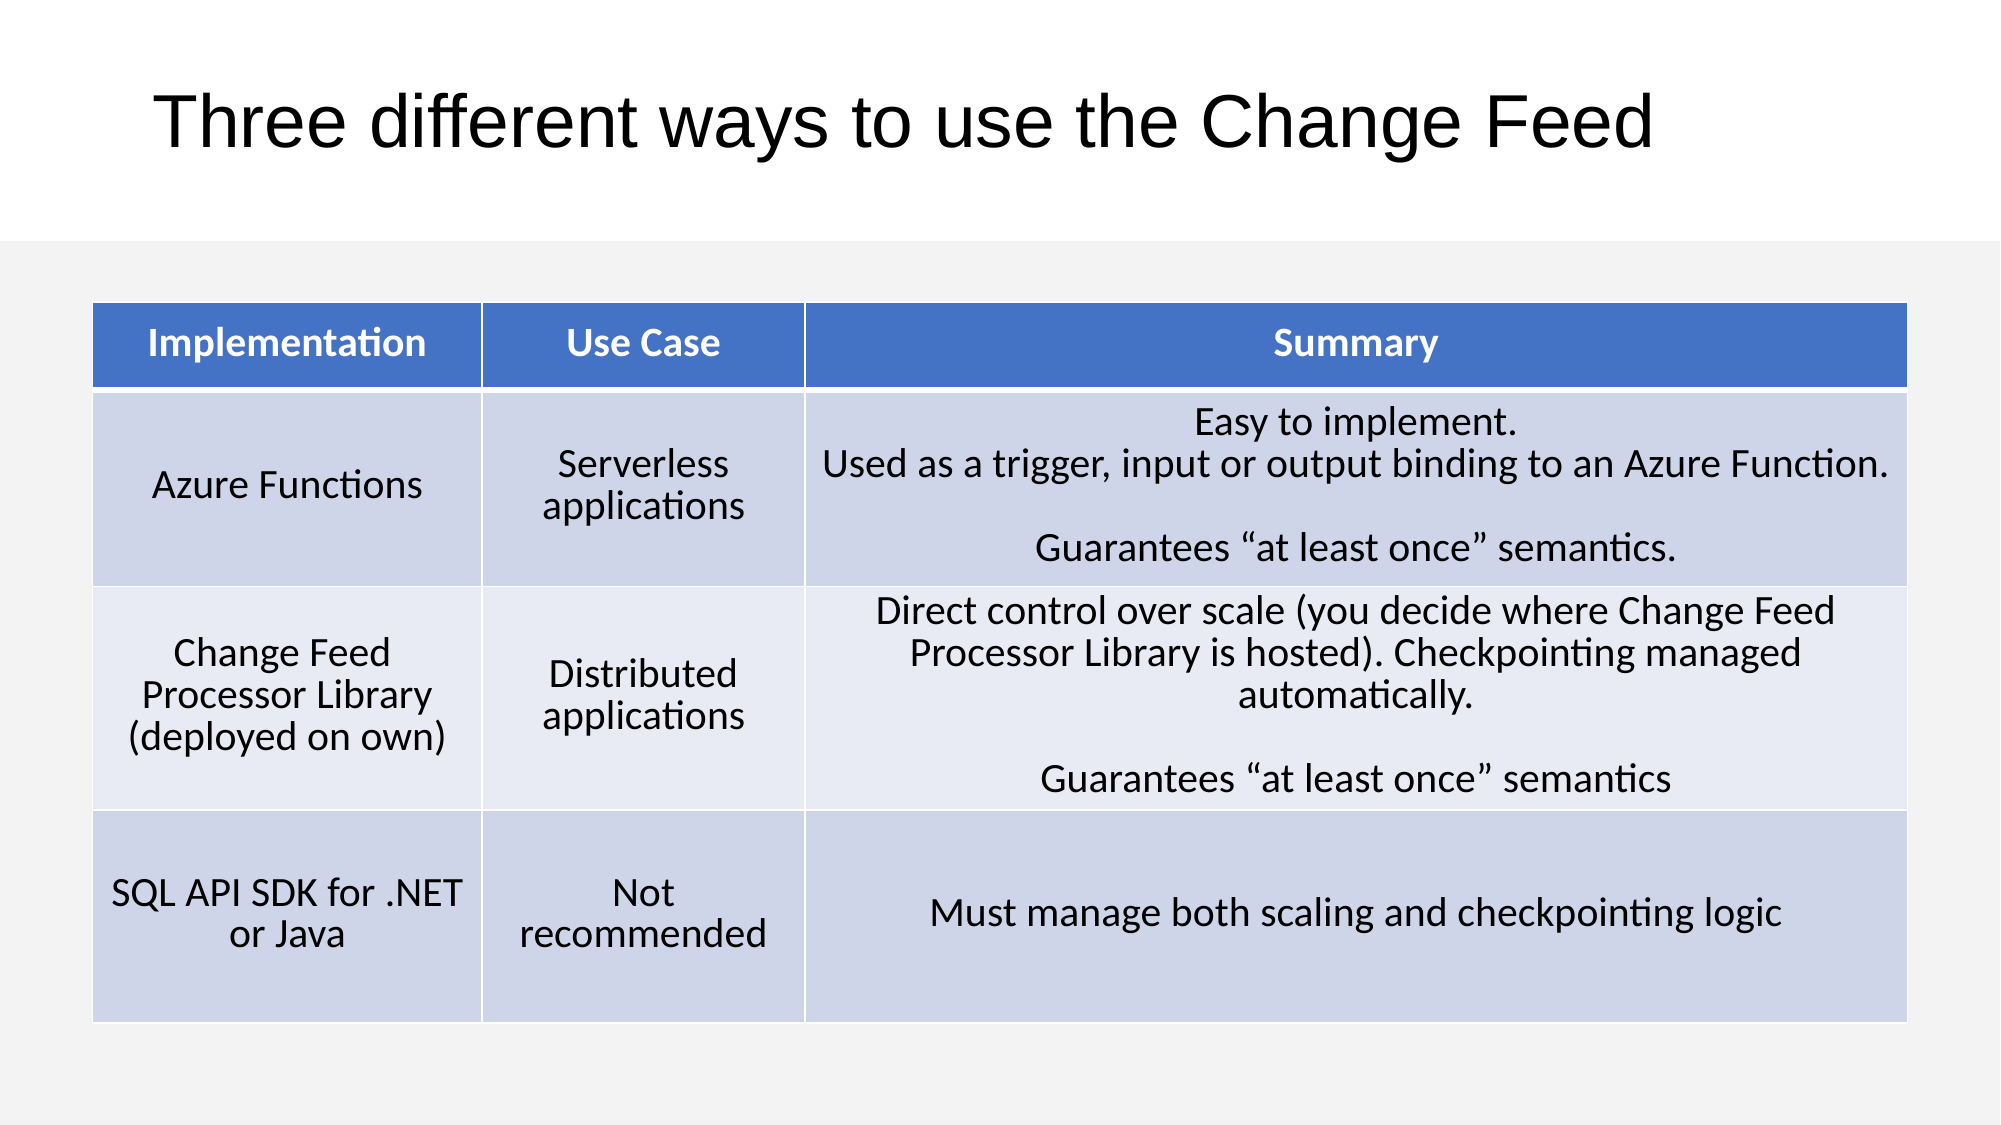

# Three different ways to use the Change Feed
| Implementation | Use Case | Summary |
| --- | --- | --- |
| Azure Functions | Serverless applications | Easy to implement. Used as a trigger, input or output binding to an Azure Function. Guarantees “at least once” semantics. |
| Change Feed Processor Library (deployed on own) | Distributed applications | Direct control over scale (you decide where Change Feed Processor Library is hosted). Checkpointing managed automatically. Guarantees “at least once” semantics |
| SQL API SDK for .NET or Java | Not recommended | Must manage both scaling and checkpointing logic |